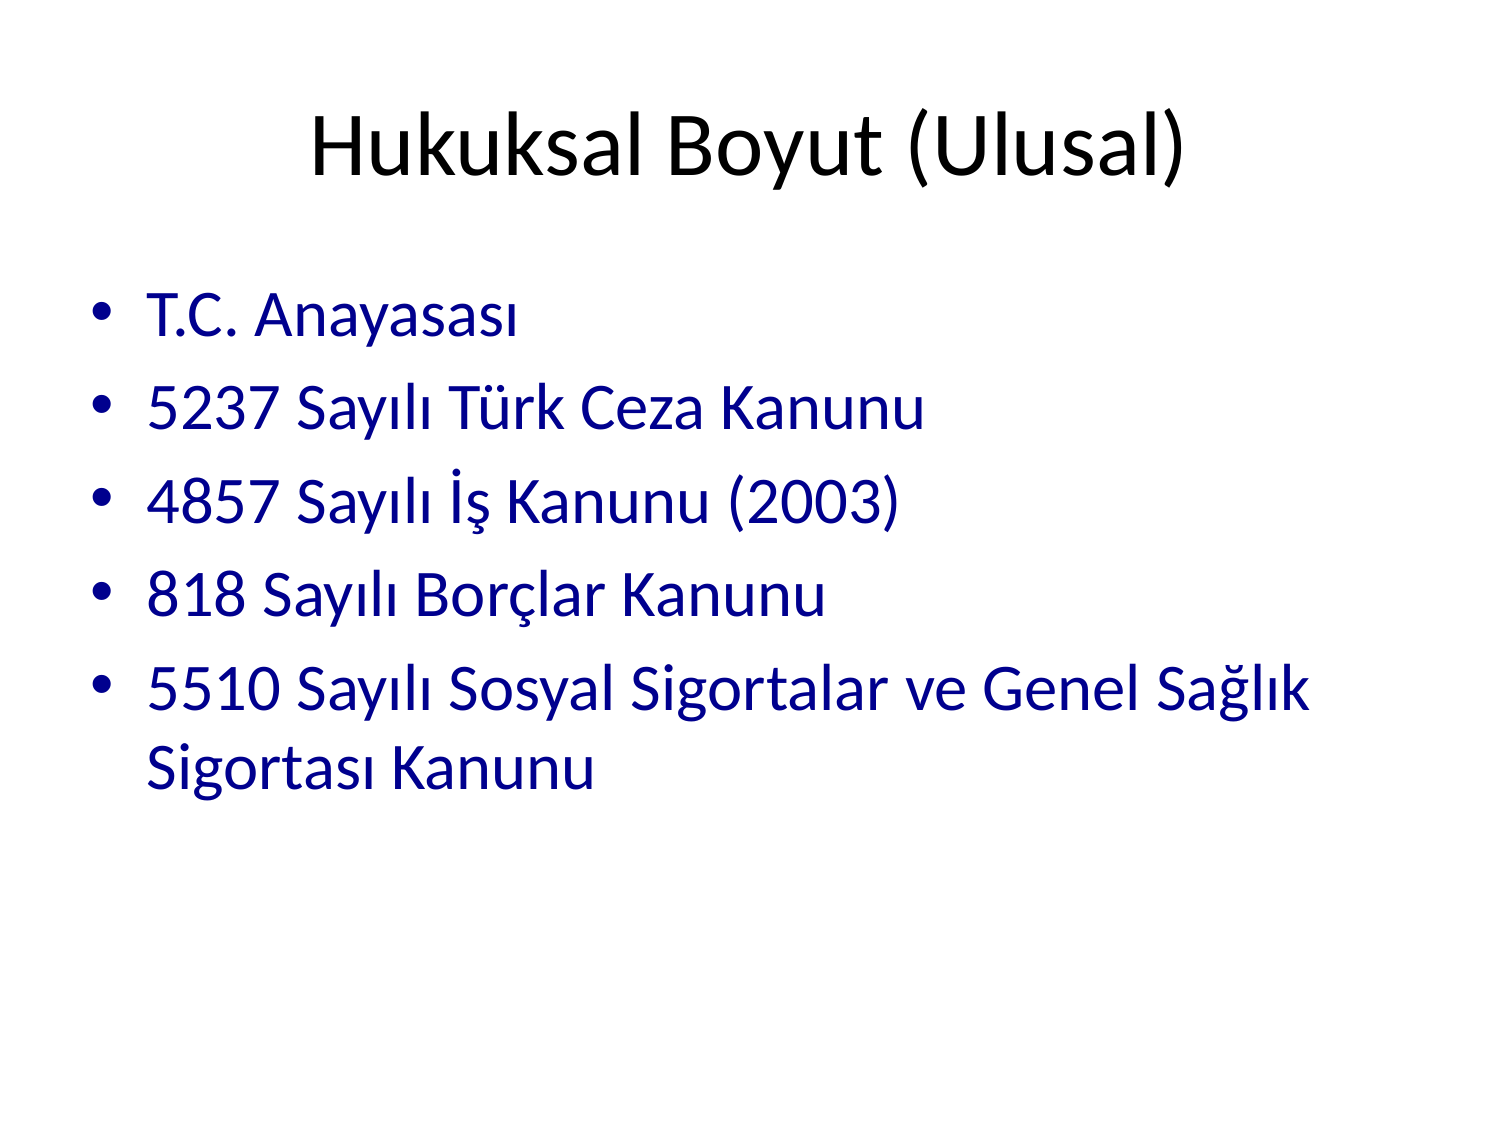

# Hukuksal Boyut (Ulusal)
T.C. Anayasası
5237 Sayılı Türk Ceza Kanunu
4857 Sayılı İş Kanunu (2003)
818 Sayılı Borçlar Kanunu
5510 Sayılı Sosyal Sigortalar ve Genel Sağlık Sigortası Kanunu